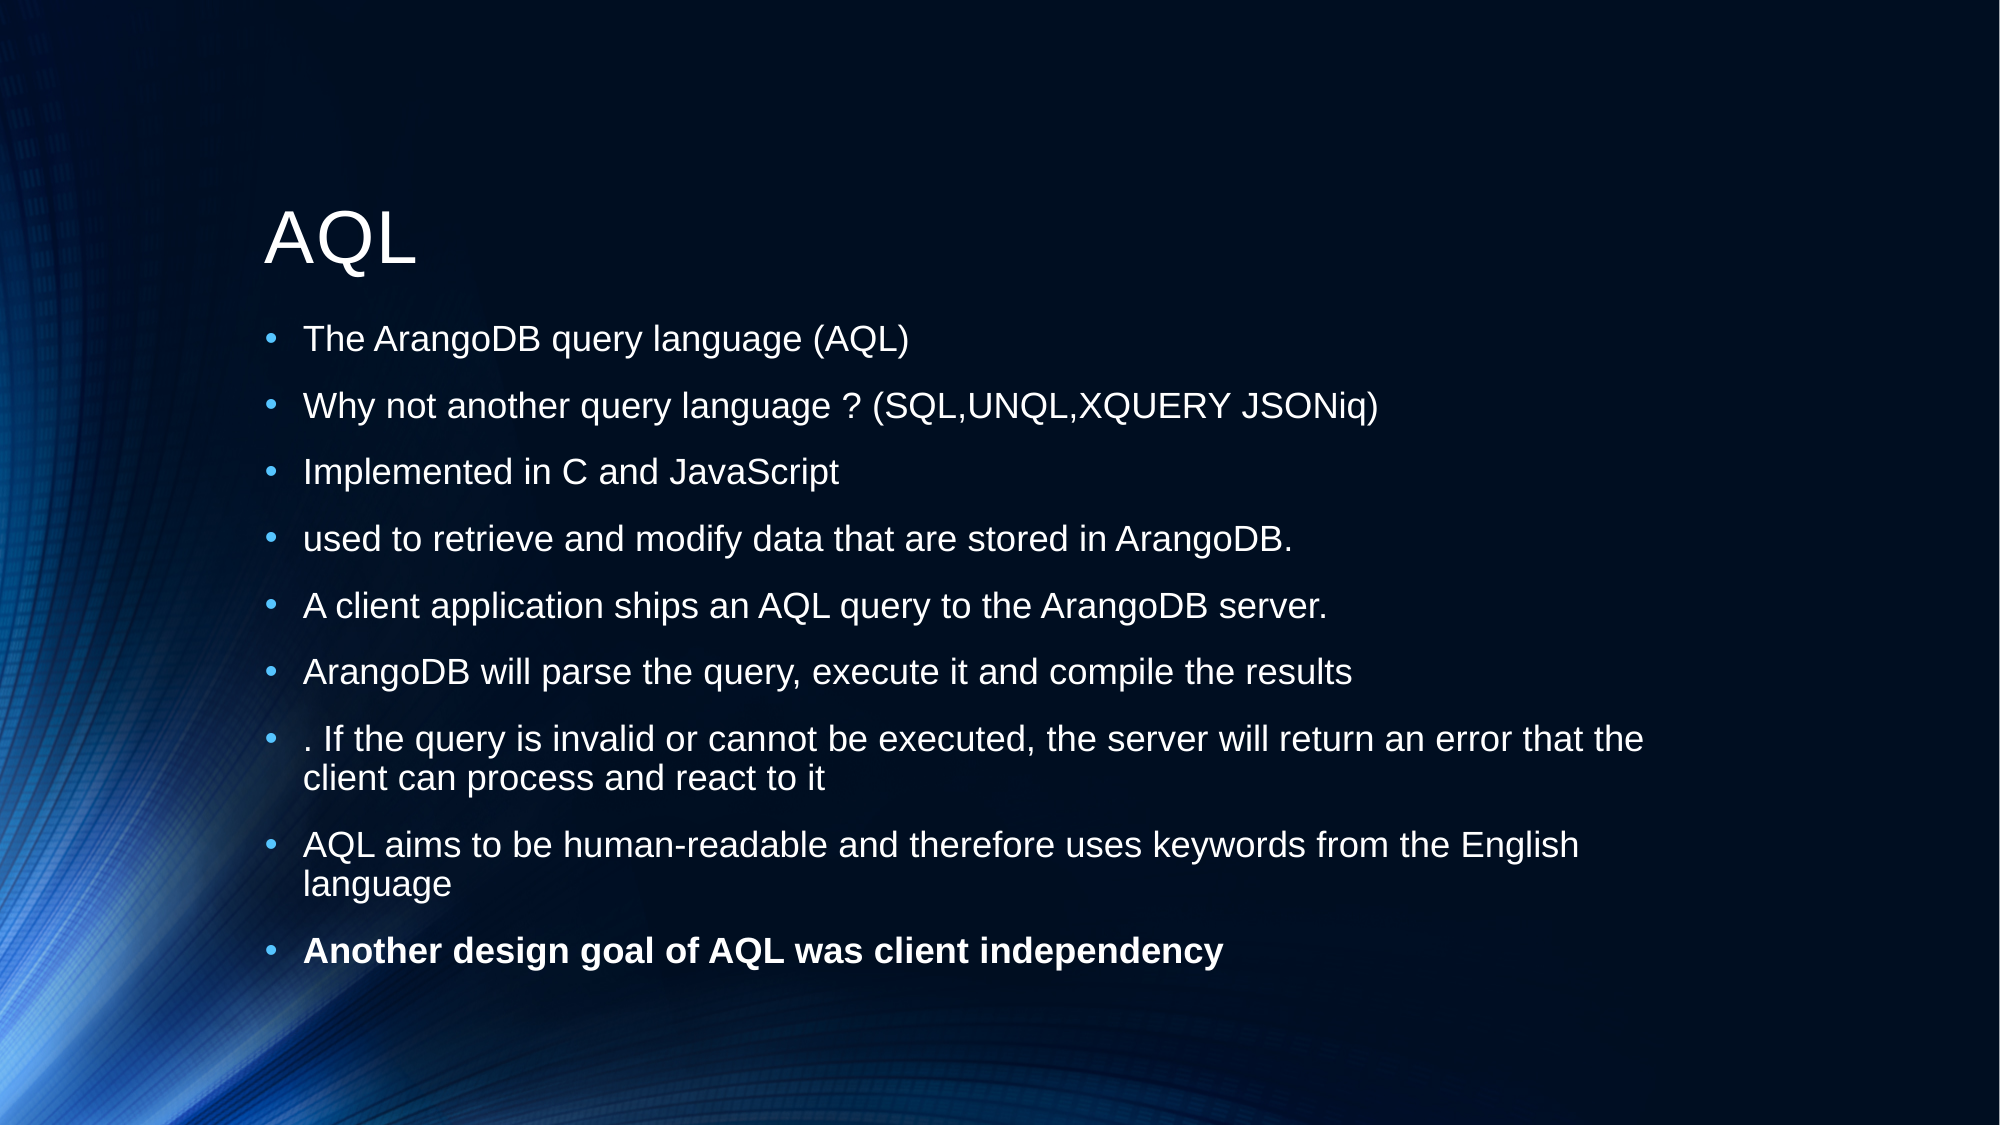

# AQL
The ArangoDB query language (AQL)
Why not another query language ? (SQL,UNQL,XQUERY JSONiq)
Implemented in C and JavaScript
used to retrieve and modify data that are stored in ArangoDB.
A client application ships an AQL query to the ArangoDB server.
ArangoDB will parse the query, execute it and compile the results
. If the query is invalid or cannot be executed, the server will return an error that the client can process and react to it
AQL aims to be human-readable and therefore uses keywords from the English language
Another design goal of AQL was client independency